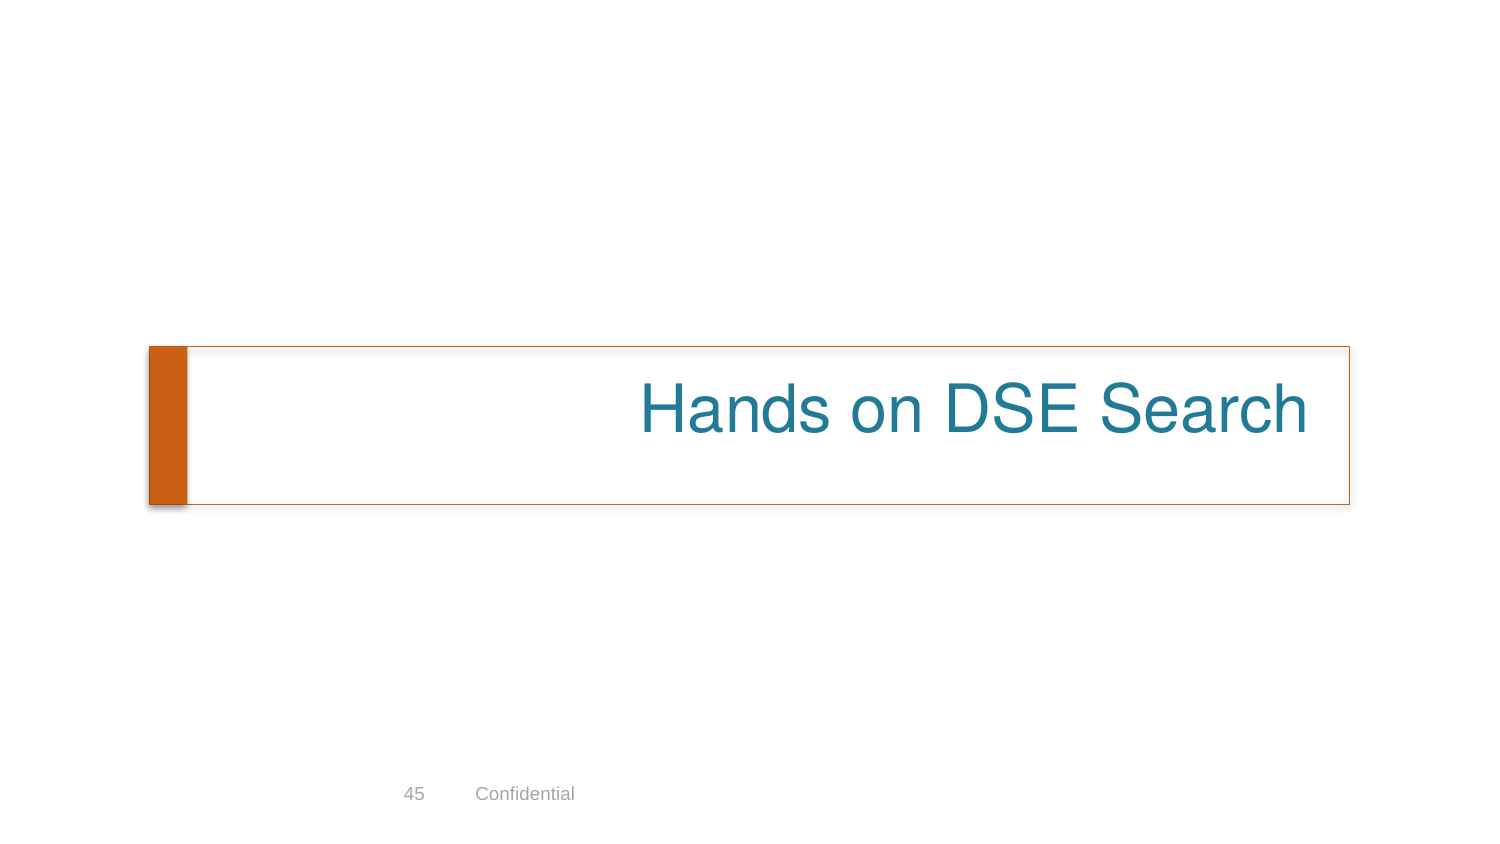

# Hands on DSE Search

45
Confidential